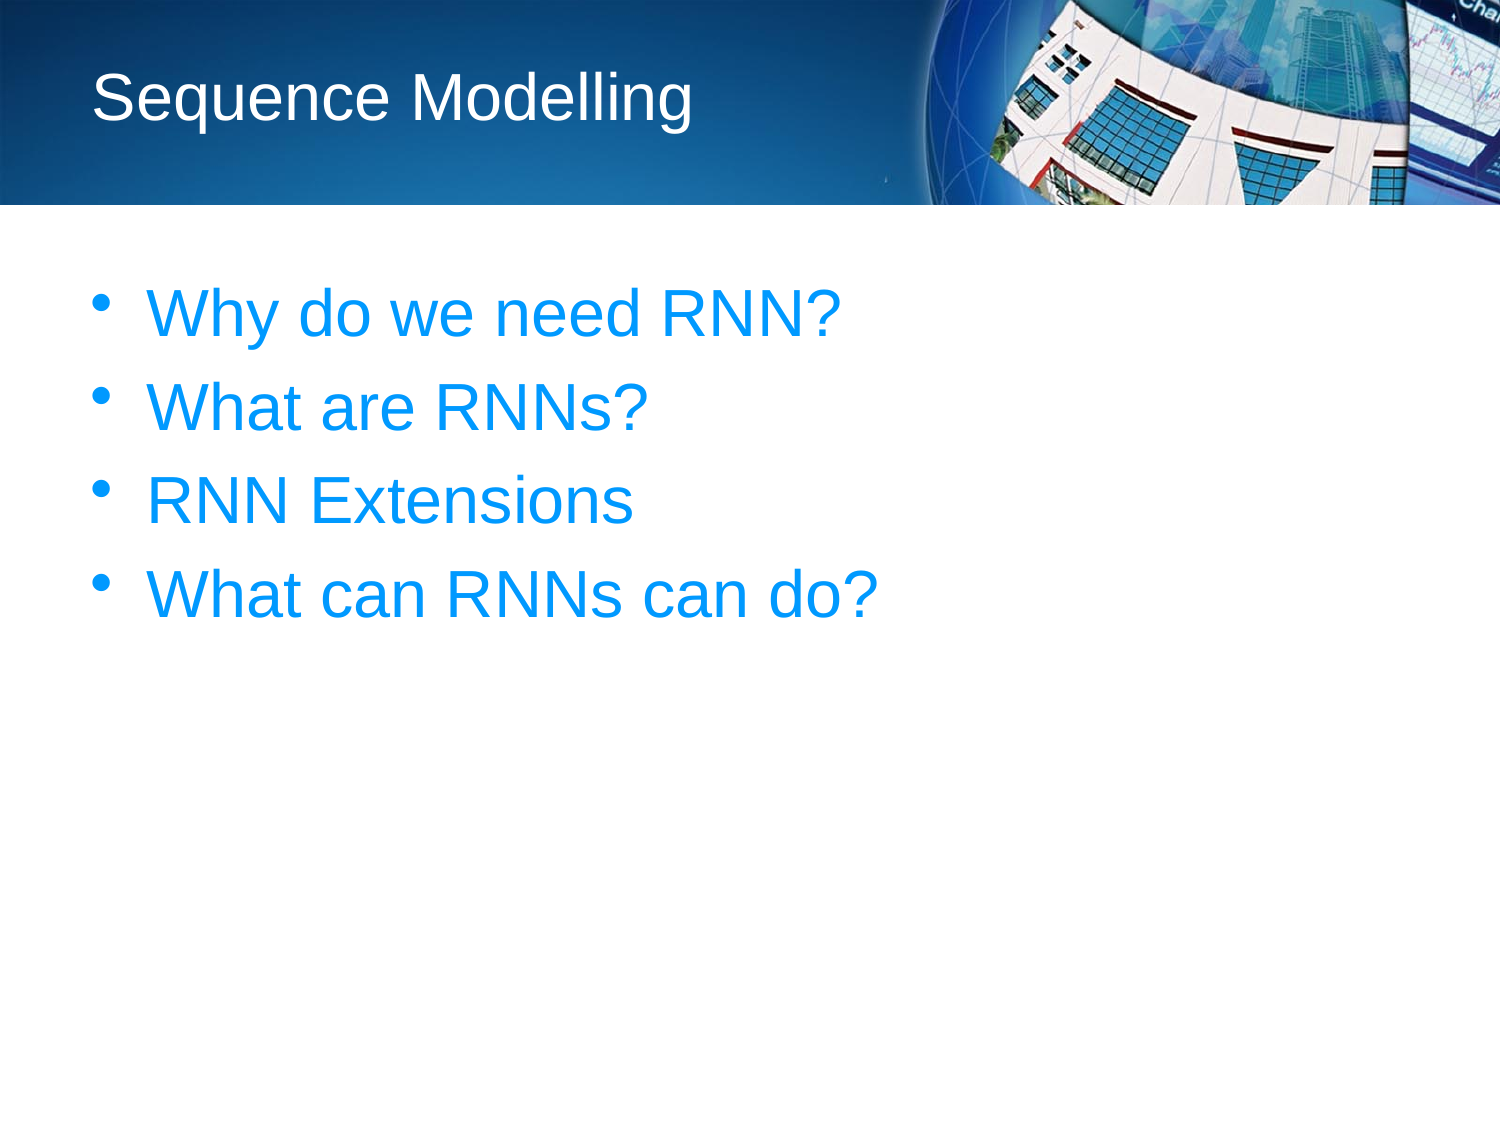

# Sequence Modelling
Why do we need RNN?
What are RNNs?
RNN Extensions
What can RNNs can do?